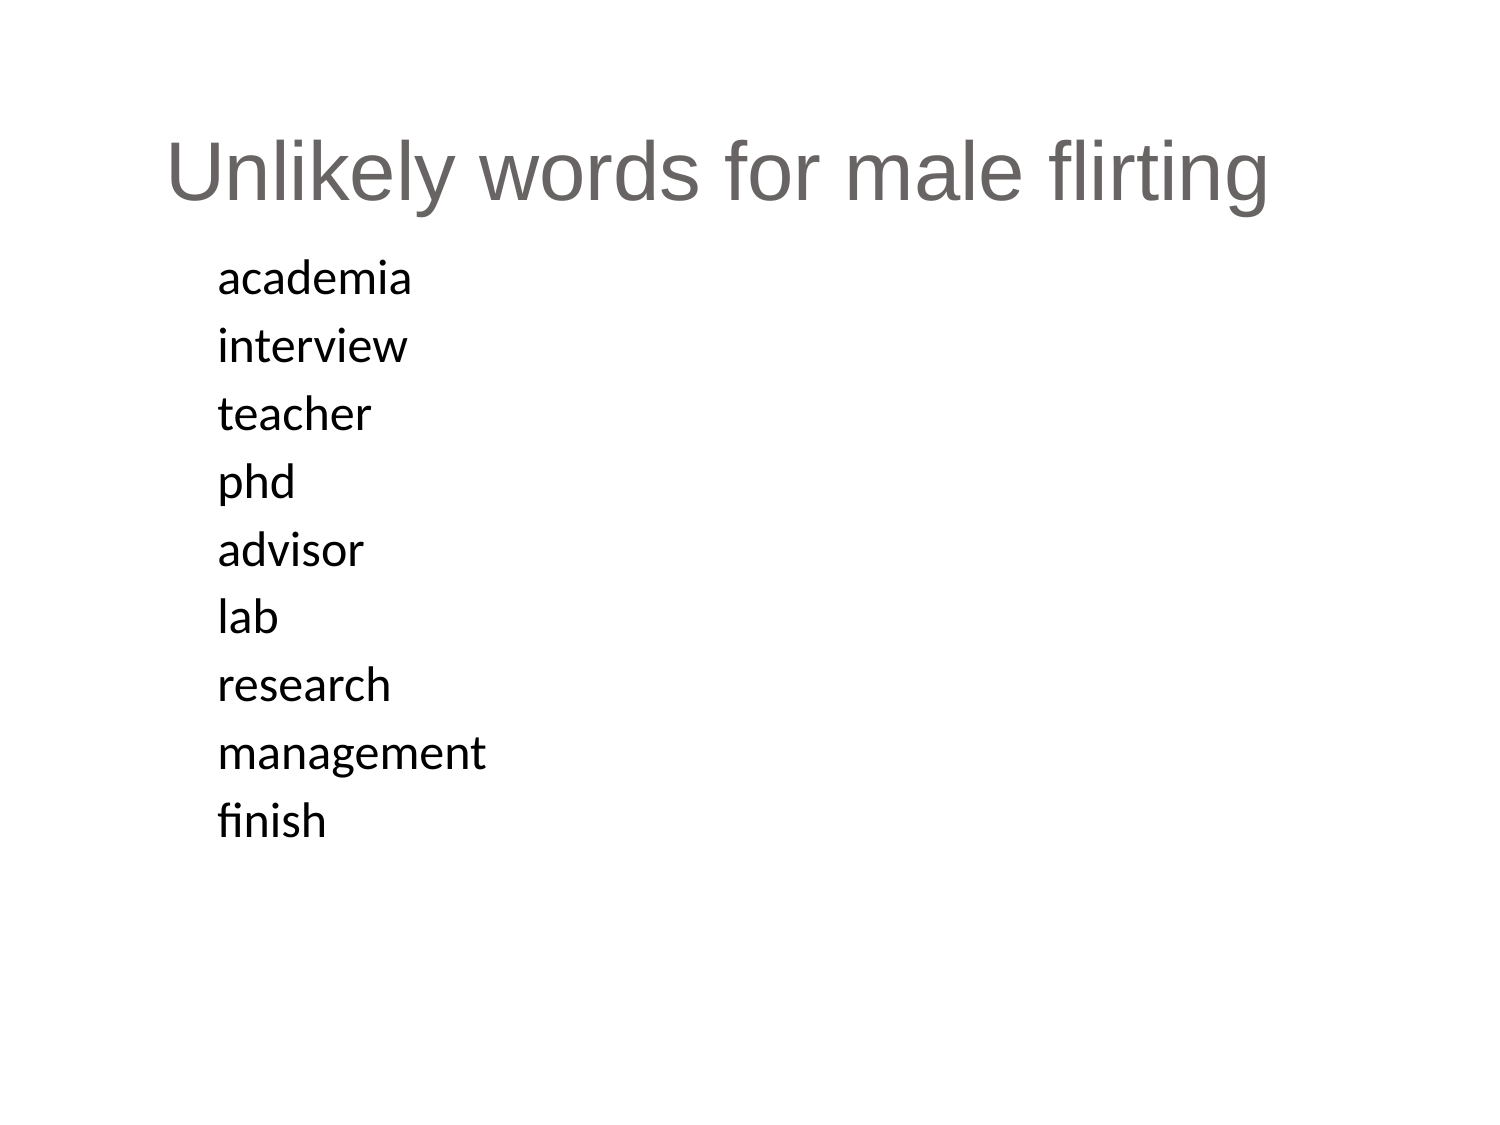

# Unlikely words for male flirting
academia
interview
teacher
phd
advisor
lab
research
management
finish